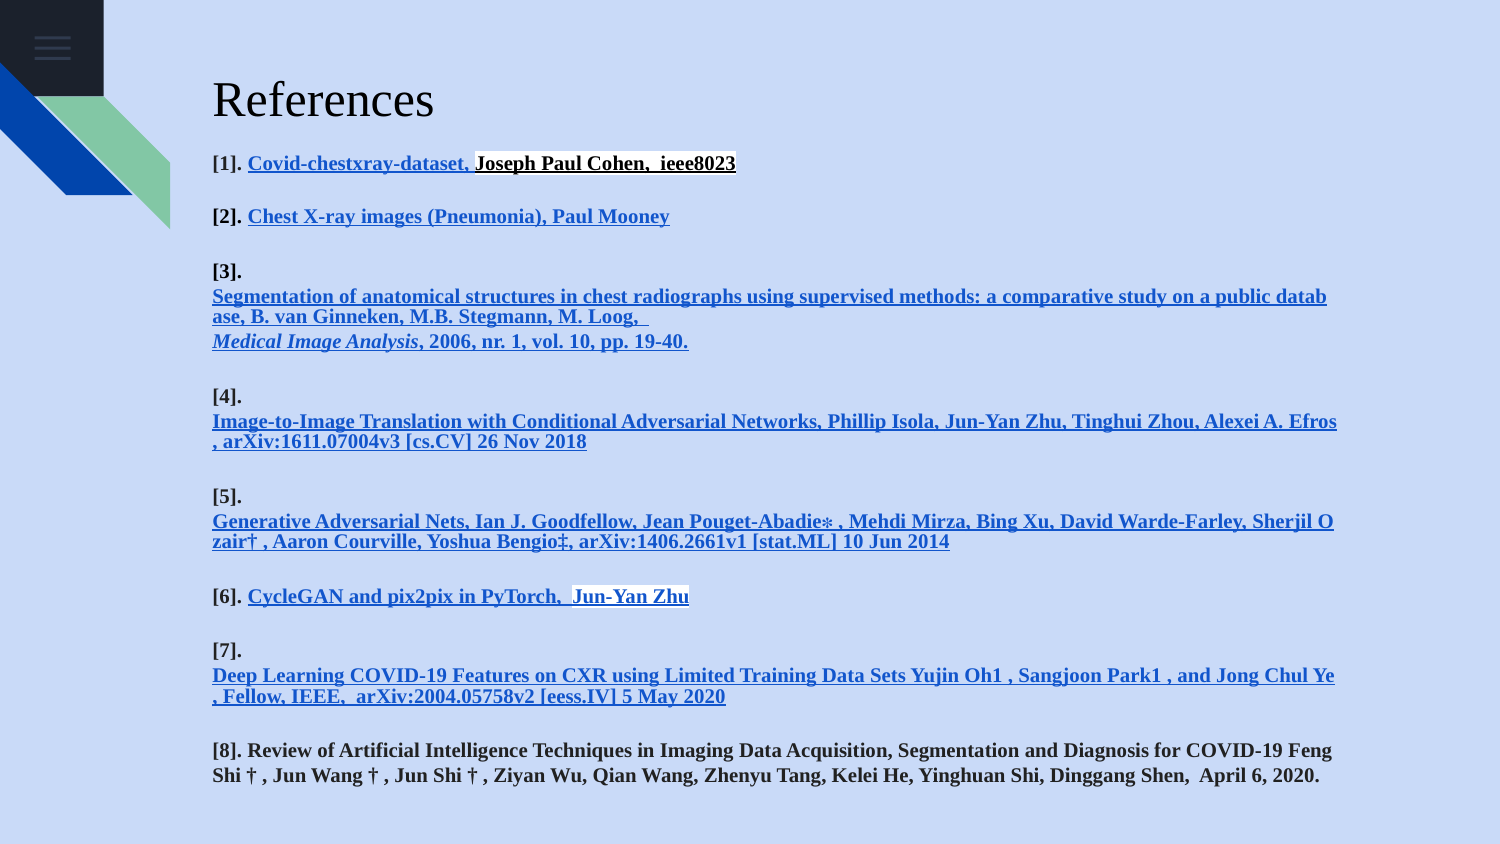

# References
[1]. Covid-chestxray-dataset, Joseph Paul Cohen,  ieee8023
[2]. Chest X-ray images (Pneumonia), Paul Mooney
[3]. Segmentation of anatomical structures in chest radiographs using supervised methods: a comparative study on a public database, B. van Ginneken, M.B. Stegmann, M. Loog,  Medical Image Analysis, 2006, nr. 1, vol. 10, pp. 19-40.
[4]. Image-to-Image Translation with Conditional Adversarial Networks, Phillip Isola, Jun-Yan Zhu, Tinghui Zhou, Alexei A. Efros, arXiv:1611.07004v3 [cs.CV] 26 Nov 2018
[5]. Generative Adversarial Nets, Ian J. Goodfellow, Jean Pouget-Abadie∗ , Mehdi Mirza, Bing Xu, David Warde-Farley, Sherjil Ozair† , Aaron Courville, Yoshua Bengio‡, arXiv:1406.2661v1 [stat.ML] 10 Jun 2014
[6]. CycleGAN and pix2pix in PyTorch,  Jun-Yan Zhu
[7]. Deep Learning COVID-19 Features on CXR using Limited Training Data Sets Yujin Oh1 , Sangjoon Park1 , and Jong Chul Ye, Fellow, IEEE,  arXiv:2004.05758v2 [eess.IV] 5 May 2020
[8]. Review of Artificial Intelligence Techniques in Imaging Data Acquisition, Segmentation and Diagnosis for COVID-19 Feng Shi † , Jun Wang † , Jun Shi † , Ziyan Wu, Qian Wang, Zhenyu Tang, Kelei He, Yinghuan Shi, Dinggang Shen,  April 6, 2020.